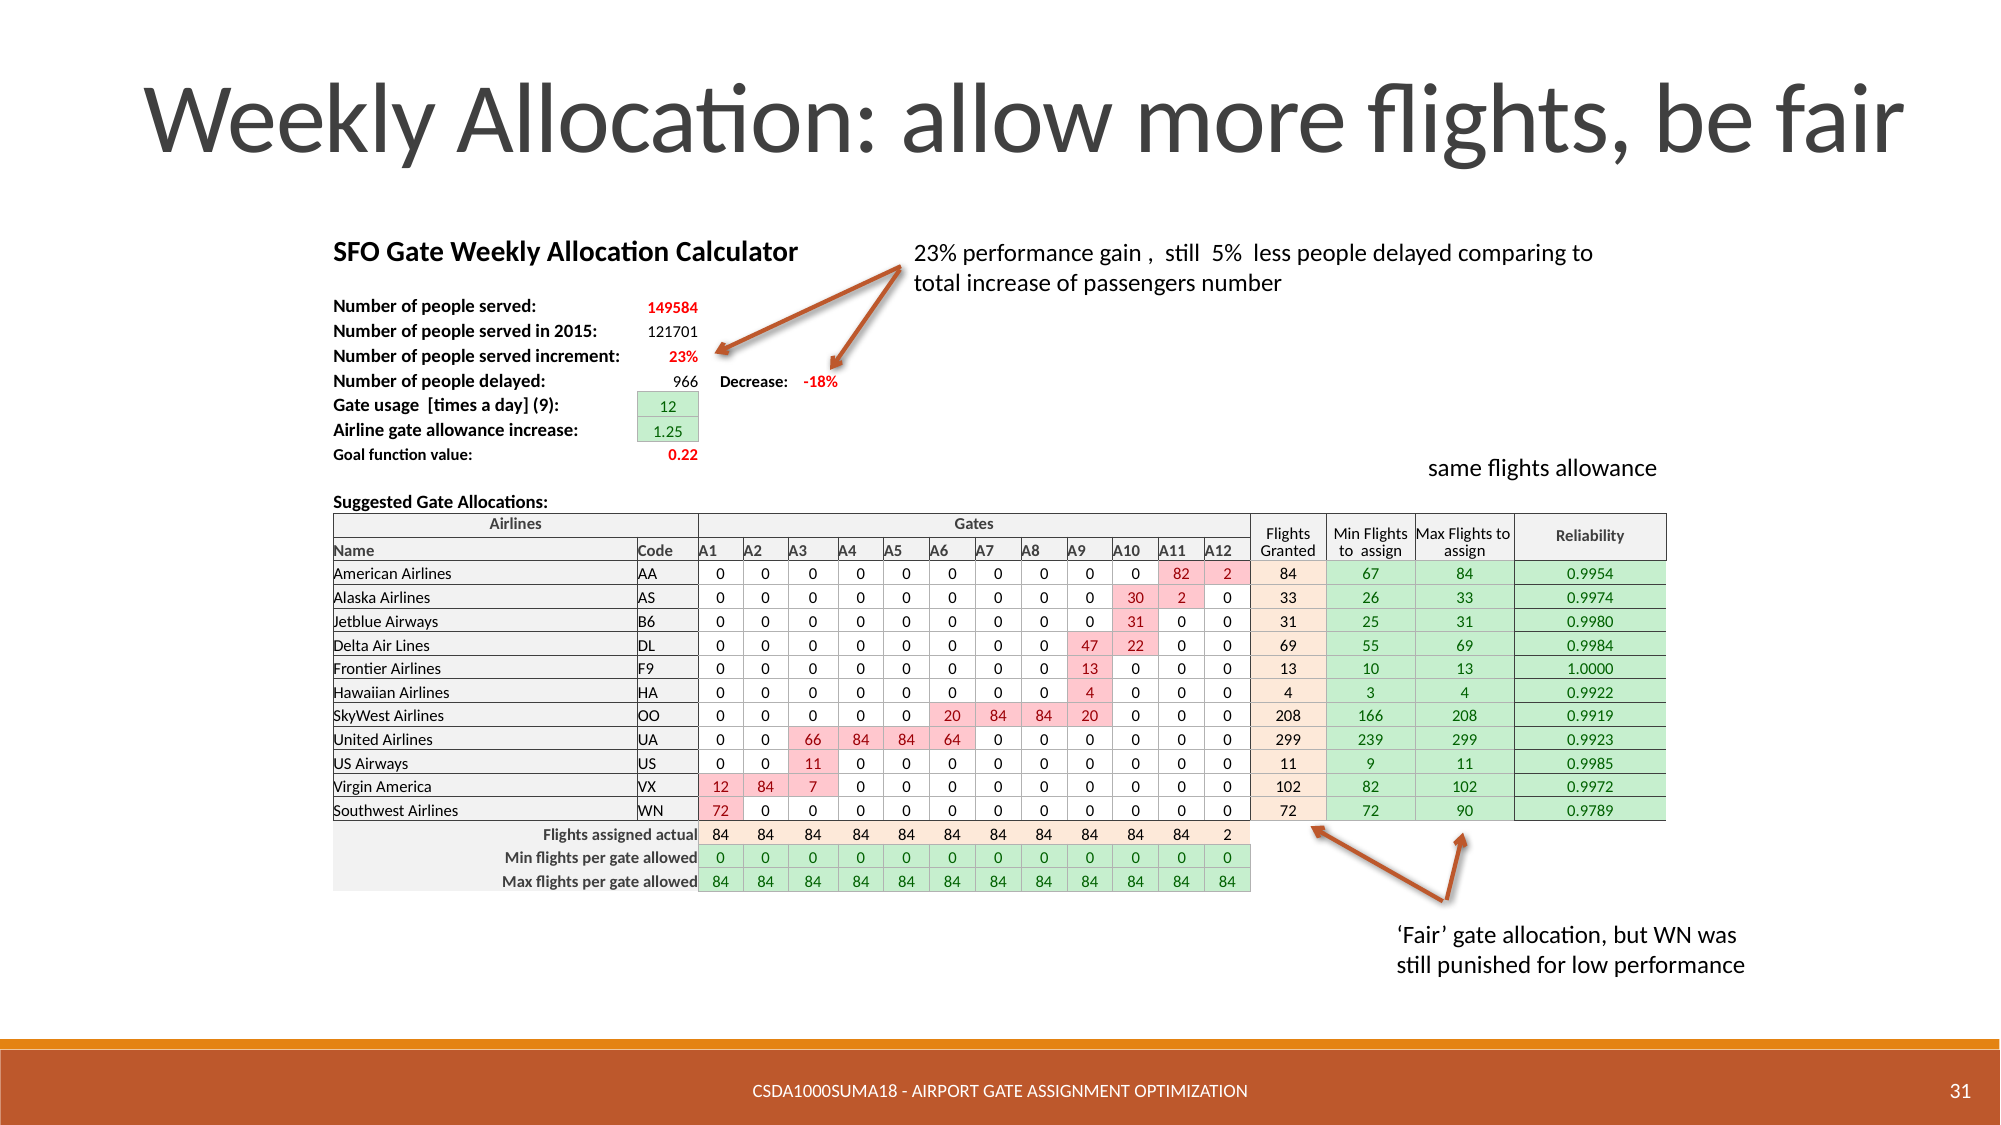

Weekly Allocation: allow more flights, be fair
23% performance gain ,  still  5%  less people delayed comparing to
total increase of passengers number
| SFO Gate Weekly Allocation Calculator |  |  |  |  |  |  |  |  |  |  |  |  |  |  |  |  |  |  |
| --- | --- | --- | --- | --- | --- | --- | --- | --- | --- | --- | --- | --- | --- | --- | --- | --- | --- | --- |
|  |  |  |  |  |  |  |  |  |  |  |  |  |  |  |  |  |  |  |
| Number of people served: | 149584 |  |  |  |  |  |  |  |  |  |  |  |  |  |  |  |  |  |
| Number of people served in 2015: | 121701 |  |  |  |  |  |  |  |  |  |  |  |  |  |  |  |  |  |
| Number of people served increment: | 23% |  |  |  |  |  |  |  |  |  |  |  |  |  |  |  |  |  |
| Number of people delayed: | 966 | Decrease: |  | -18% |  |  |  |  |  |  |  |  |  |  |  |  |  |  |
| Gate usage [times a day] (9): | 12 |  |  |  |  |  |  |  |  |  |  |  |  |  |  |  |  |  |
| Airline gate allowance increase: | 1.25 |  |  |  |  |  |  |  |  |  |  |  |  |  |  |  |  |  |
| Goal function value: | 0.22 |  |  |  |  |  |  |  |  |  |  |  |  |  |  |  |  |  |
|  |  |  |  |  |  |  |  |  |  |  |  |  |  |  |  |  |  |  |
| Suggested Gate Allocations: |  |  |  |  |  |  |  |  |  |  |  |  |  |  |  |  |  |  |
| Airlines |  | Gates |  |  |  |  |  |  |  |  |  |  |  | Flights Granted | Min Flights to assign | Max Flights to assign | Reliability |  |
| Name | Code | A1 | A2 | A3 | A4 | A5 | A6 | A7 | A8 | A9 | A10 | A11 | A12 |  |  |  |  |  |
| American Airlines | AA | 0 | 0 | 0 | 0 | 0 | 0 | 0 | 0 | 0 | 0 | 82 | 2 | 84 | 67 | 84 | 0.9954 |  |
| Alaska Airlines | AS | 0 | 0 | 0 | 0 | 0 | 0 | 0 | 0 | 0 | 30 | 2 | 0 | 33 | 26 | 33 | 0.9974 |  |
| Jetblue Airways | B6 | 0 | 0 | 0 | 0 | 0 | 0 | 0 | 0 | 0 | 31 | 0 | 0 | 31 | 25 | 31 | 0.9980 |  |
| Delta Air Lines | DL | 0 | 0 | 0 | 0 | 0 | 0 | 0 | 0 | 47 | 22 | 0 | 0 | 69 | 55 | 69 | 0.9984 |  |
| Frontier Airlines | F9 | 0 | 0 | 0 | 0 | 0 | 0 | 0 | 0 | 13 | 0 | 0 | 0 | 13 | 10 | 13 | 1.0000 |  |
| Hawaiian Airlines | HA | 0 | 0 | 0 | 0 | 0 | 0 | 0 | 0 | 4 | 0 | 0 | 0 | 4 | 3 | 4 | 0.9922 |  |
| SkyWest Airlines | OO | 0 | 0 | 0 | 0 | 0 | 20 | 84 | 84 | 20 | 0 | 0 | 0 | 208 | 166 | 208 | 0.9919 |  |
| United Airlines | UA | 0 | 0 | 66 | 84 | 84 | 64 | 0 | 0 | 0 | 0 | 0 | 0 | 299 | 239 | 299 | 0.9923 |  |
| US Airways | US | 0 | 0 | 11 | 0 | 0 | 0 | 0 | 0 | 0 | 0 | 0 | 0 | 11 | 9 | 11 | 0.9985 |  |
| Virgin America | VX | 12 | 84 | 7 | 0 | 0 | 0 | 0 | 0 | 0 | 0 | 0 | 0 | 102 | 82 | 102 | 0.9972 |  |
| Southwest Airlines | WN | 72 | 0 | 0 | 0 | 0 | 0 | 0 | 0 | 0 | 0 | 0 | 0 | 72 | 72 | 90 | 0.9789 |  |
| Flights assigned actual |  | 84 | 84 | 84 | 84 | 84 | 84 | 84 | 84 | 84 | 84 | 84 | 2 |  |  |  |  |  |
| Min flights per gate allowed |  | 0 | 0 | 0 | 0 | 0 | 0 | 0 | 0 | 0 | 0 | 0 | 0 |  |  |  |  |  |
| Max flights per gate allowed |  | 84 | 84 | 84 | 84 | 84 | 84 | 84 | 84 | 84 | 84 | 84 | 84 |  |  |  |  |  |
same flights allowance
‘Fair’ gate allocation, but WN was
still punished for low performance
CSDA1000SUMA18 - Airport Gate Assignment Optimization
31